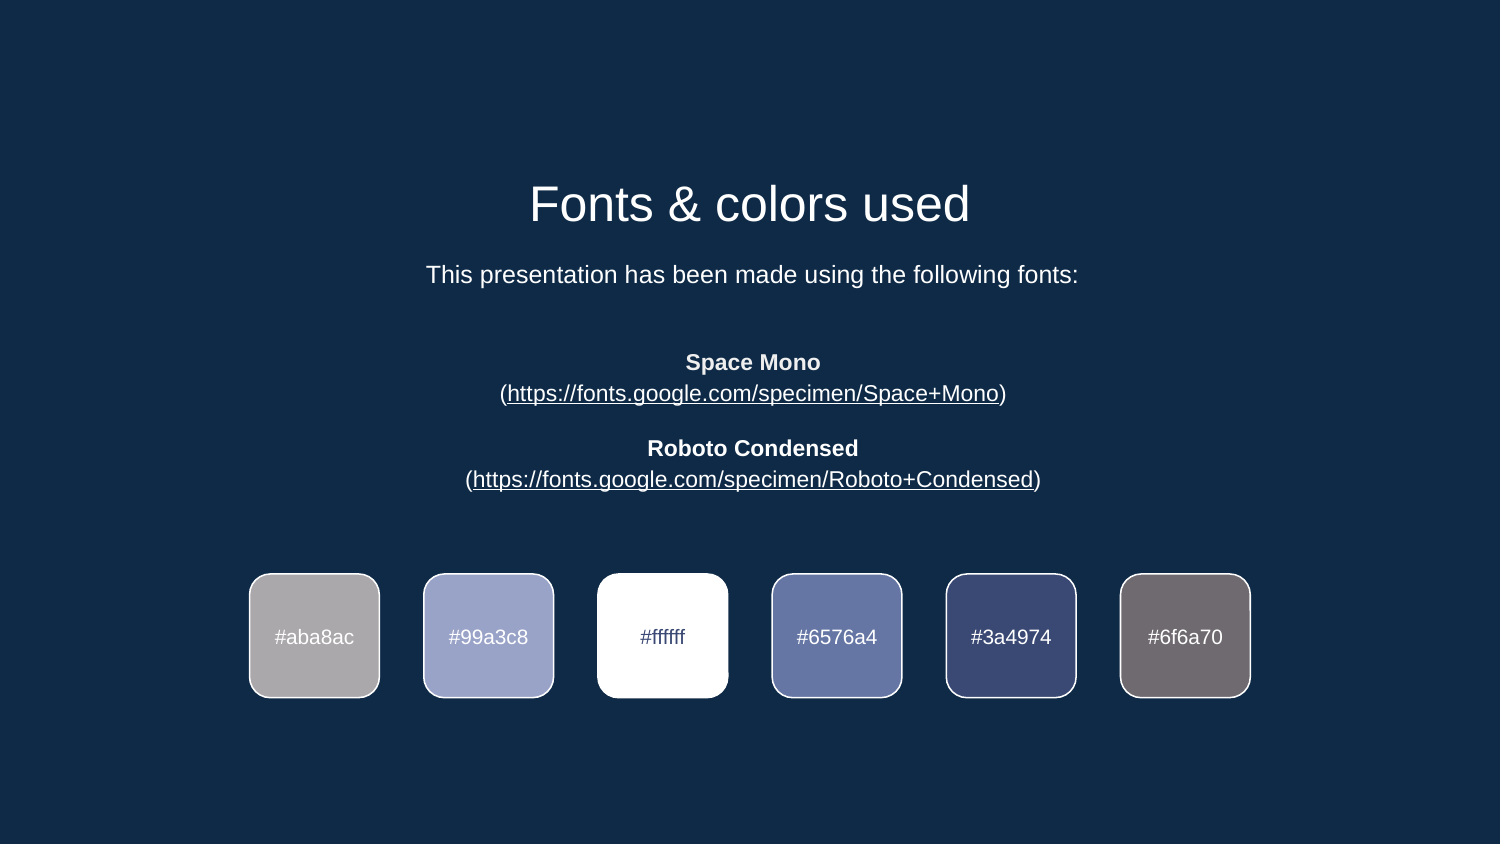

Fonts & colors used
This presentation has been made using the following fonts:

Space Mono
(https://fonts.google.com/specimen/Space+Mono)

Roboto Condensed
(https://fonts.google.com/specimen/Roboto+Condensed)

#aba8ac
#99a3c8
#ffffff
#6576a4
#3a4974
#6f6a70